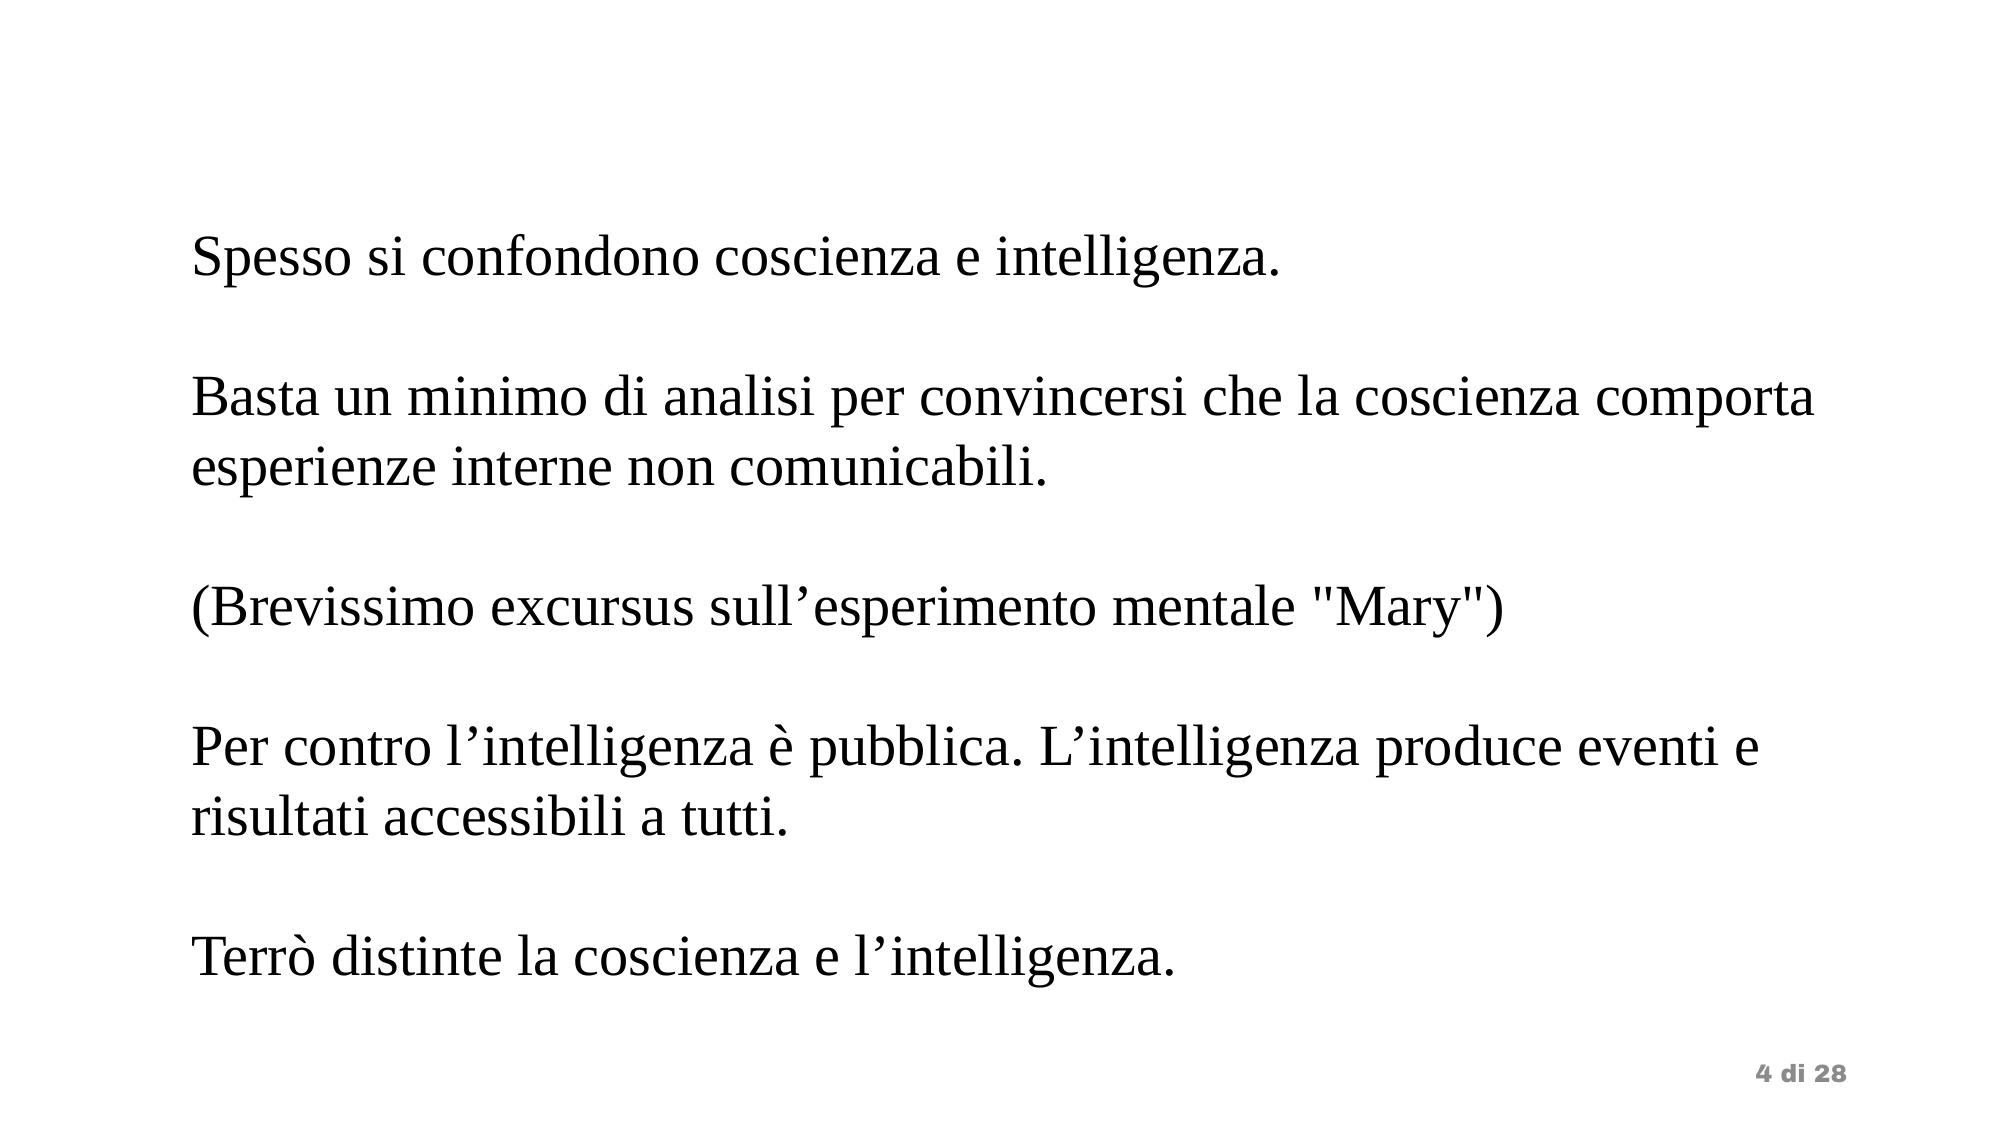

Spesso si confondono coscienza e intelligenza.

Basta un minimo di analisi per convincersi che la coscienza comporta esperienze interne non comunicabili.

(Brevissimo excursus sull’esperimento mentale "Mary")

Per contro l’intelligenza è pubblica. L’intelligenza produce eventi e risultati accessibili a tutti.

Terrò distinte la coscienza e l’intelligenza.

4 di 28